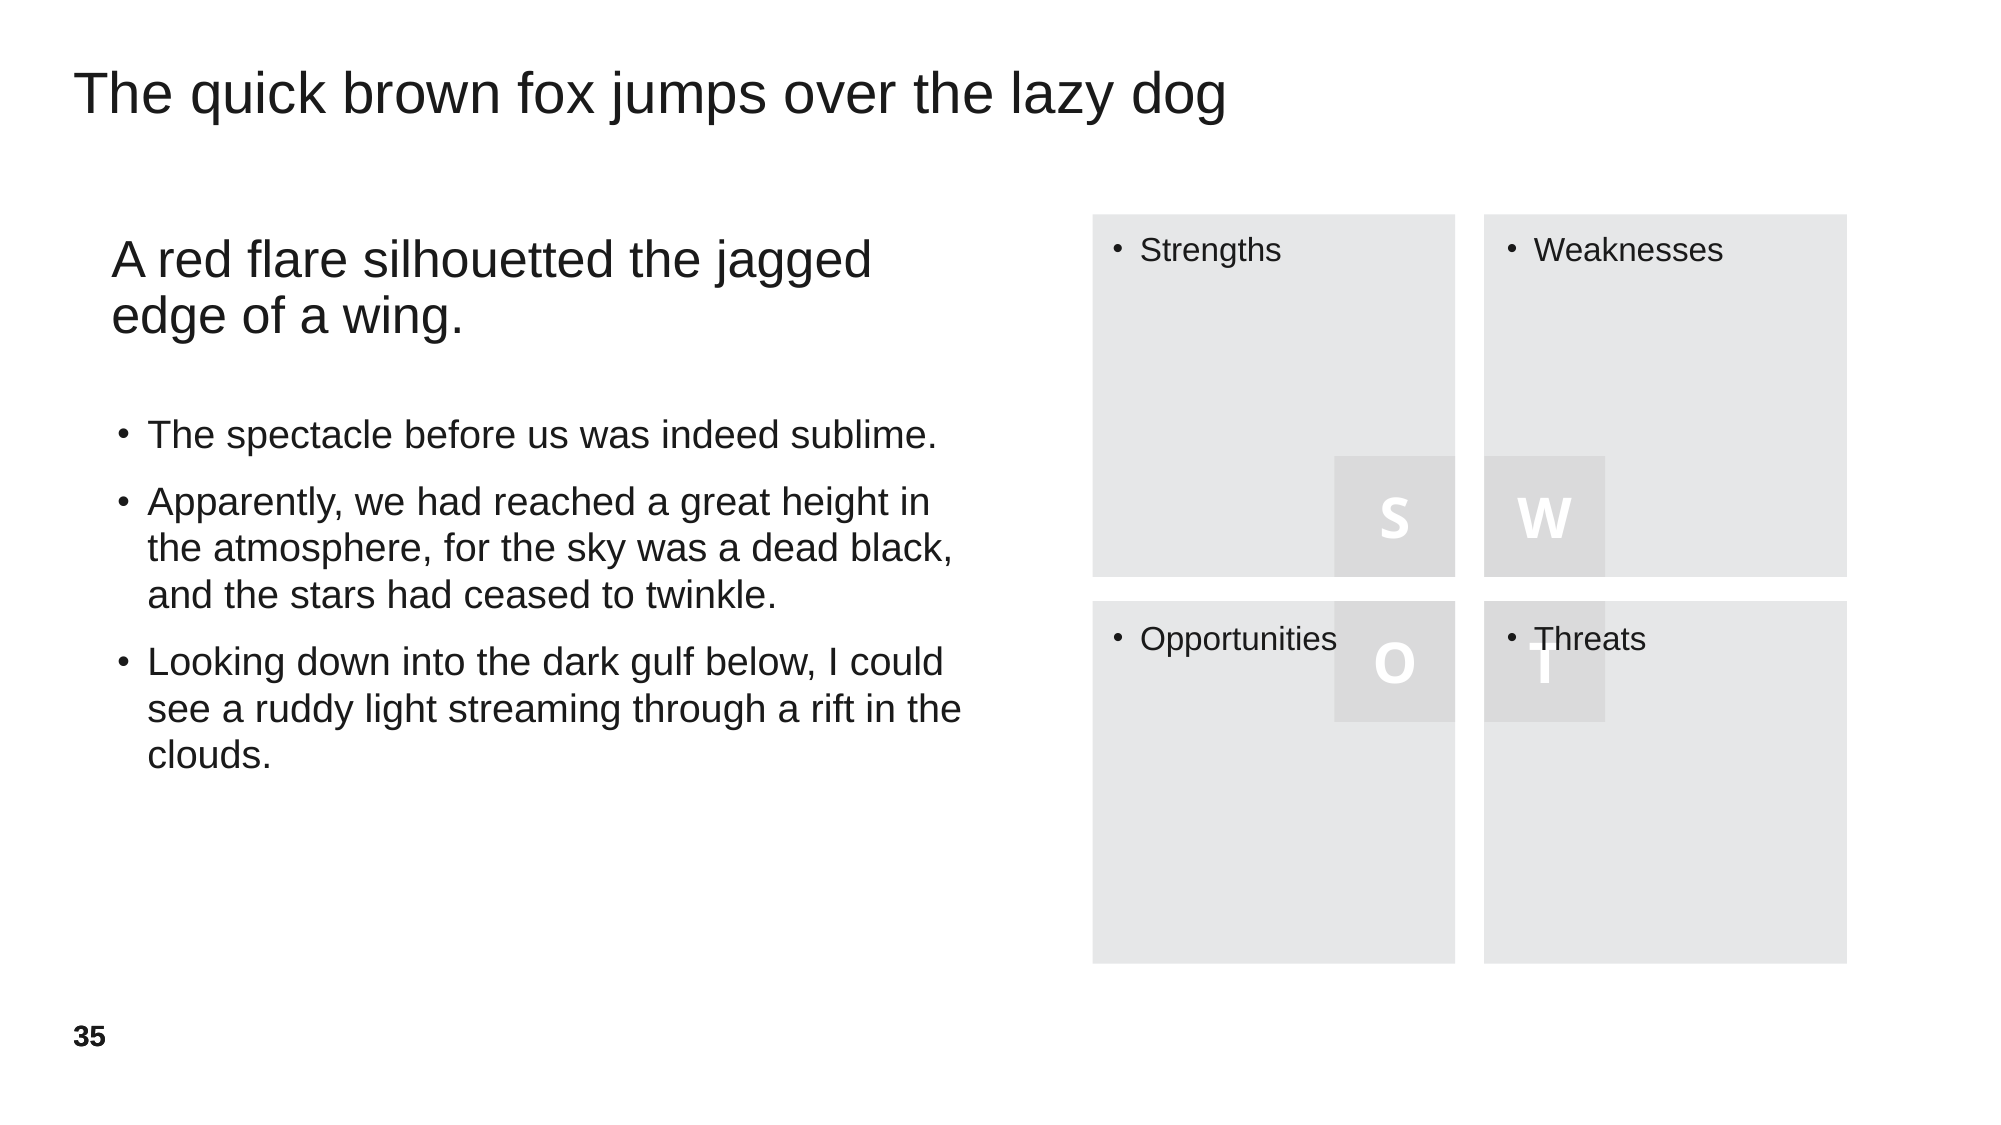

# The quick brown fox jumps over the lazy dog

S
W

O

T
A red flare silhouetted the jagged edge of a wing.
Strengths
Weaknesses
The spectacle before us was indeed sublime.
Apparently, we had reached a great height in the atmosphere, for the sky was a dead black, and the stars had ceased to twinkle.
Looking down into the dark gulf below, I could see a ruddy light streaming through a rift in the clouds.
Opportunities
Threats